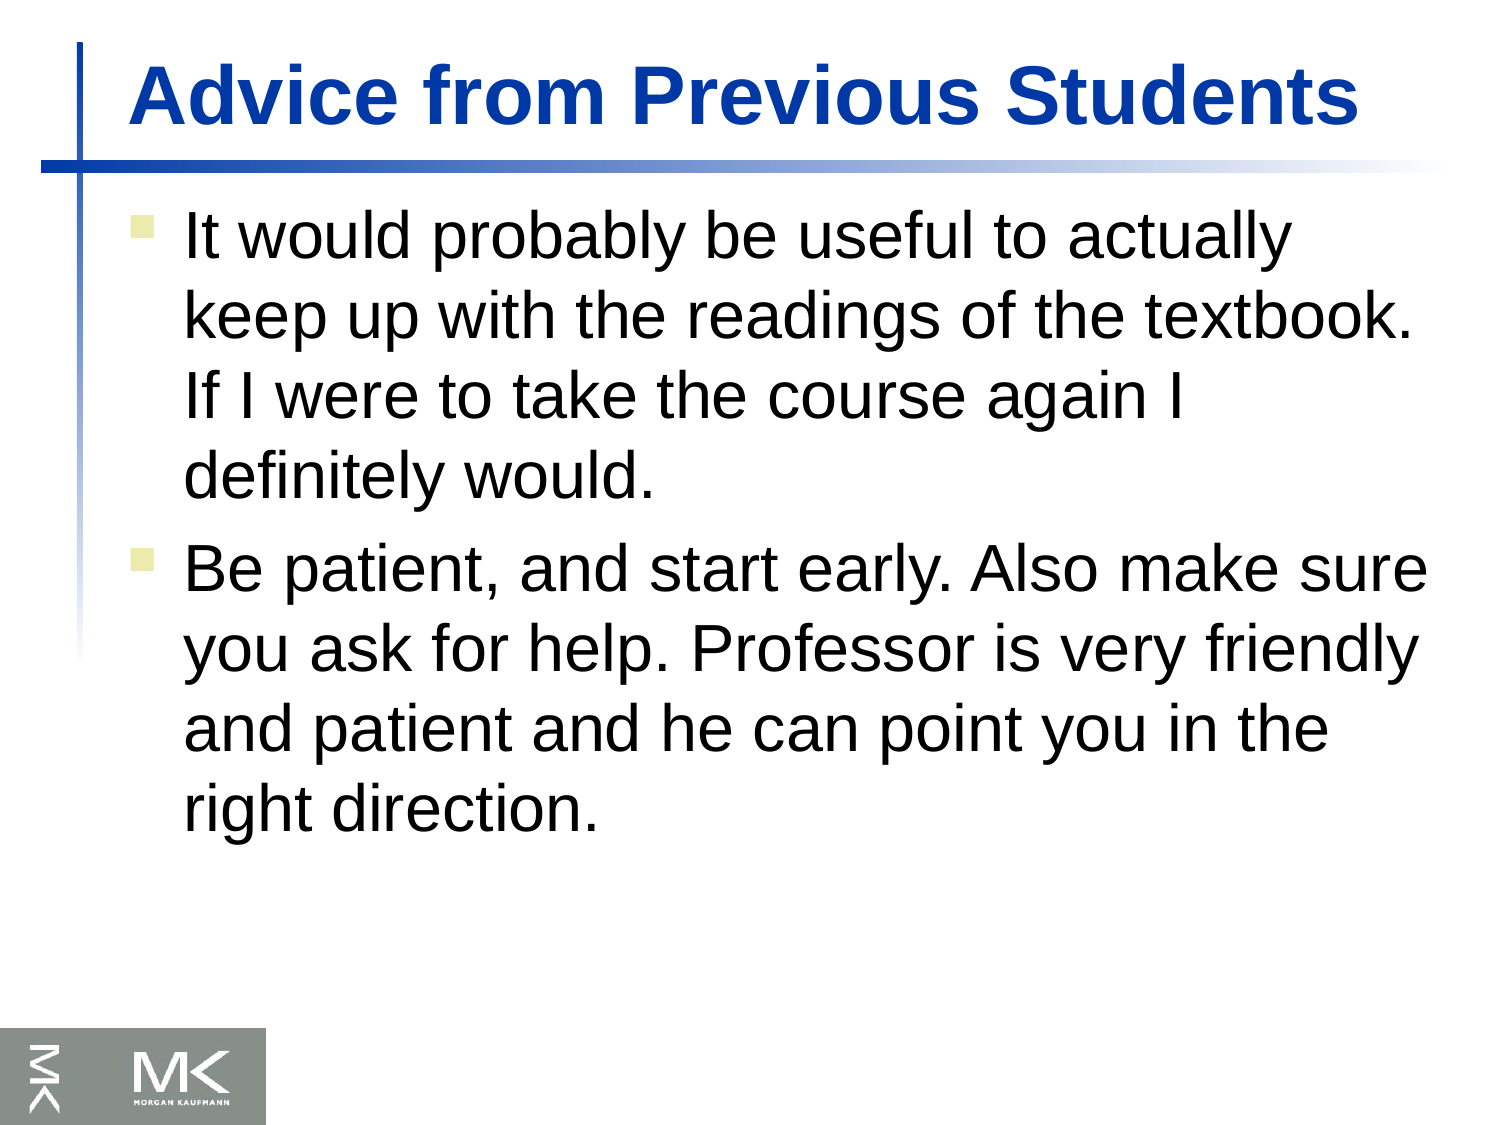

# Advice from Previous Students
It would probably be useful to actually keep up with the readings of the textbook. If I were to take the course again I definitely would.
Be patient, and start early. Also make sure you ask for help. Professor is very friendly and patient and he can point you in the right direction.